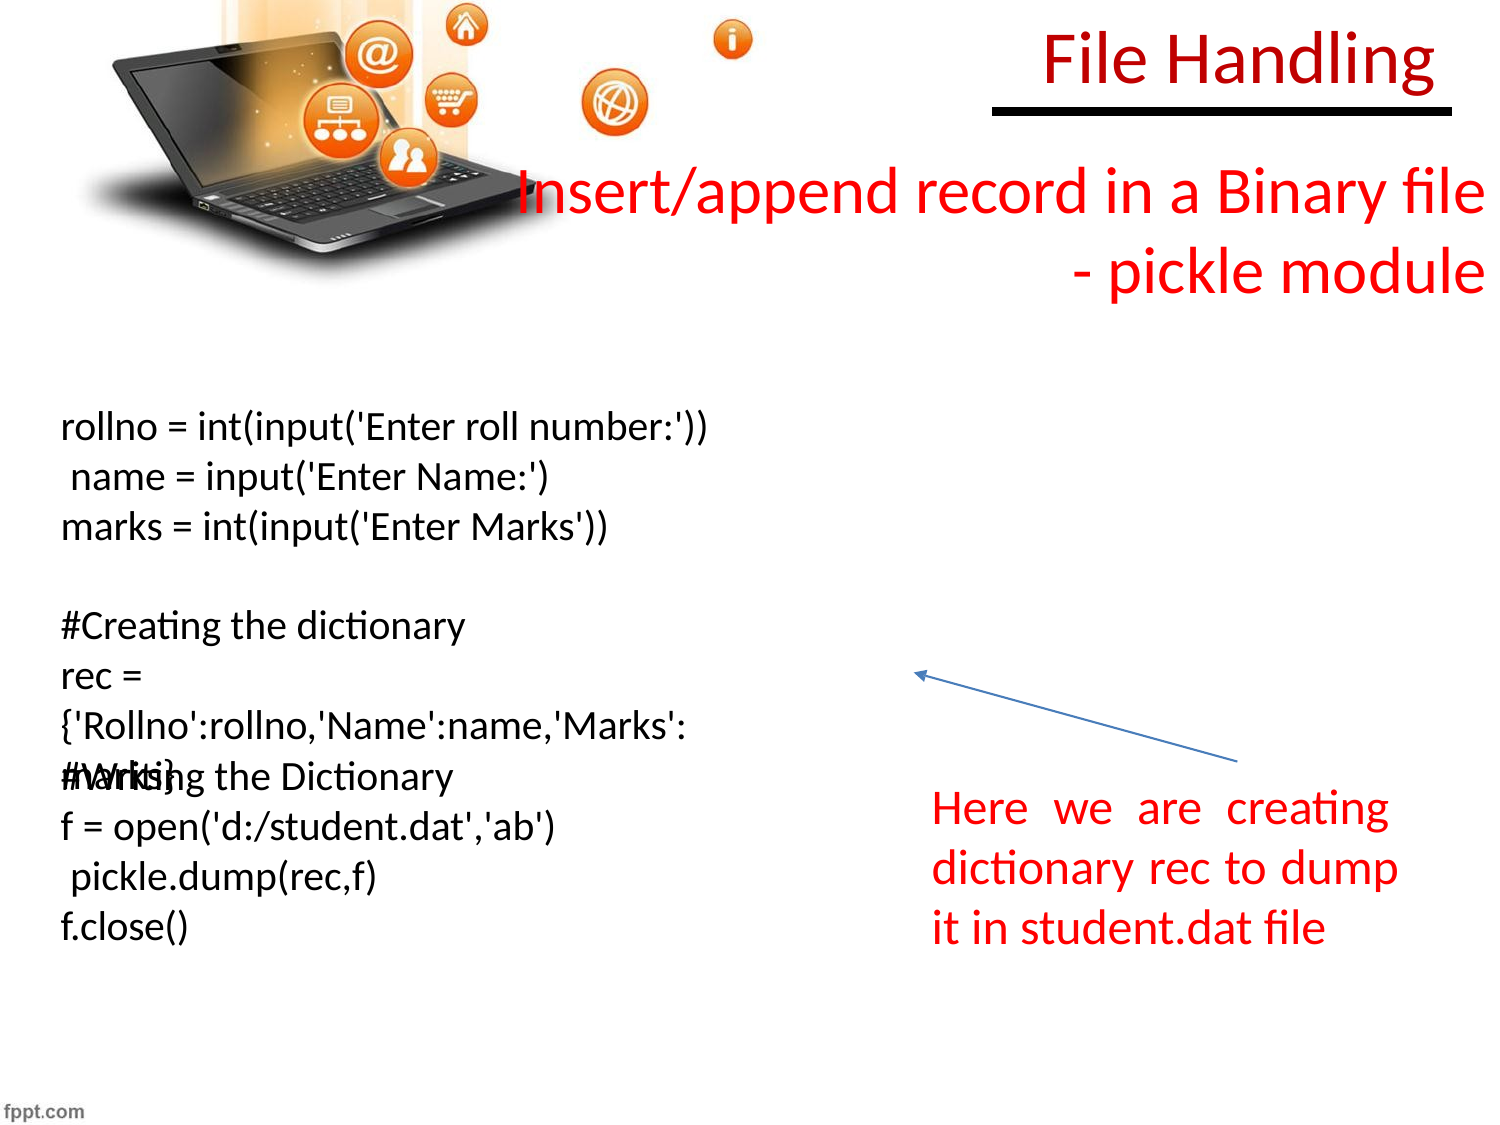

# File Handling

Insert/append record in a Binary file
- pickle module
rollno = int(input('Enter roll number:'))  name = input('Enter Name:')
marks = int(input('Enter Marks'))

#Creating the dictionary
rec = {'Rollno':rollno,'Name':name,'Marks':marks}

#Writing the Dictionary
f = open('d:/student.dat','ab')  pickle.dump(rec,f)
f.close()
Here we are creating  dictionary rec to dump  it in student.dat file